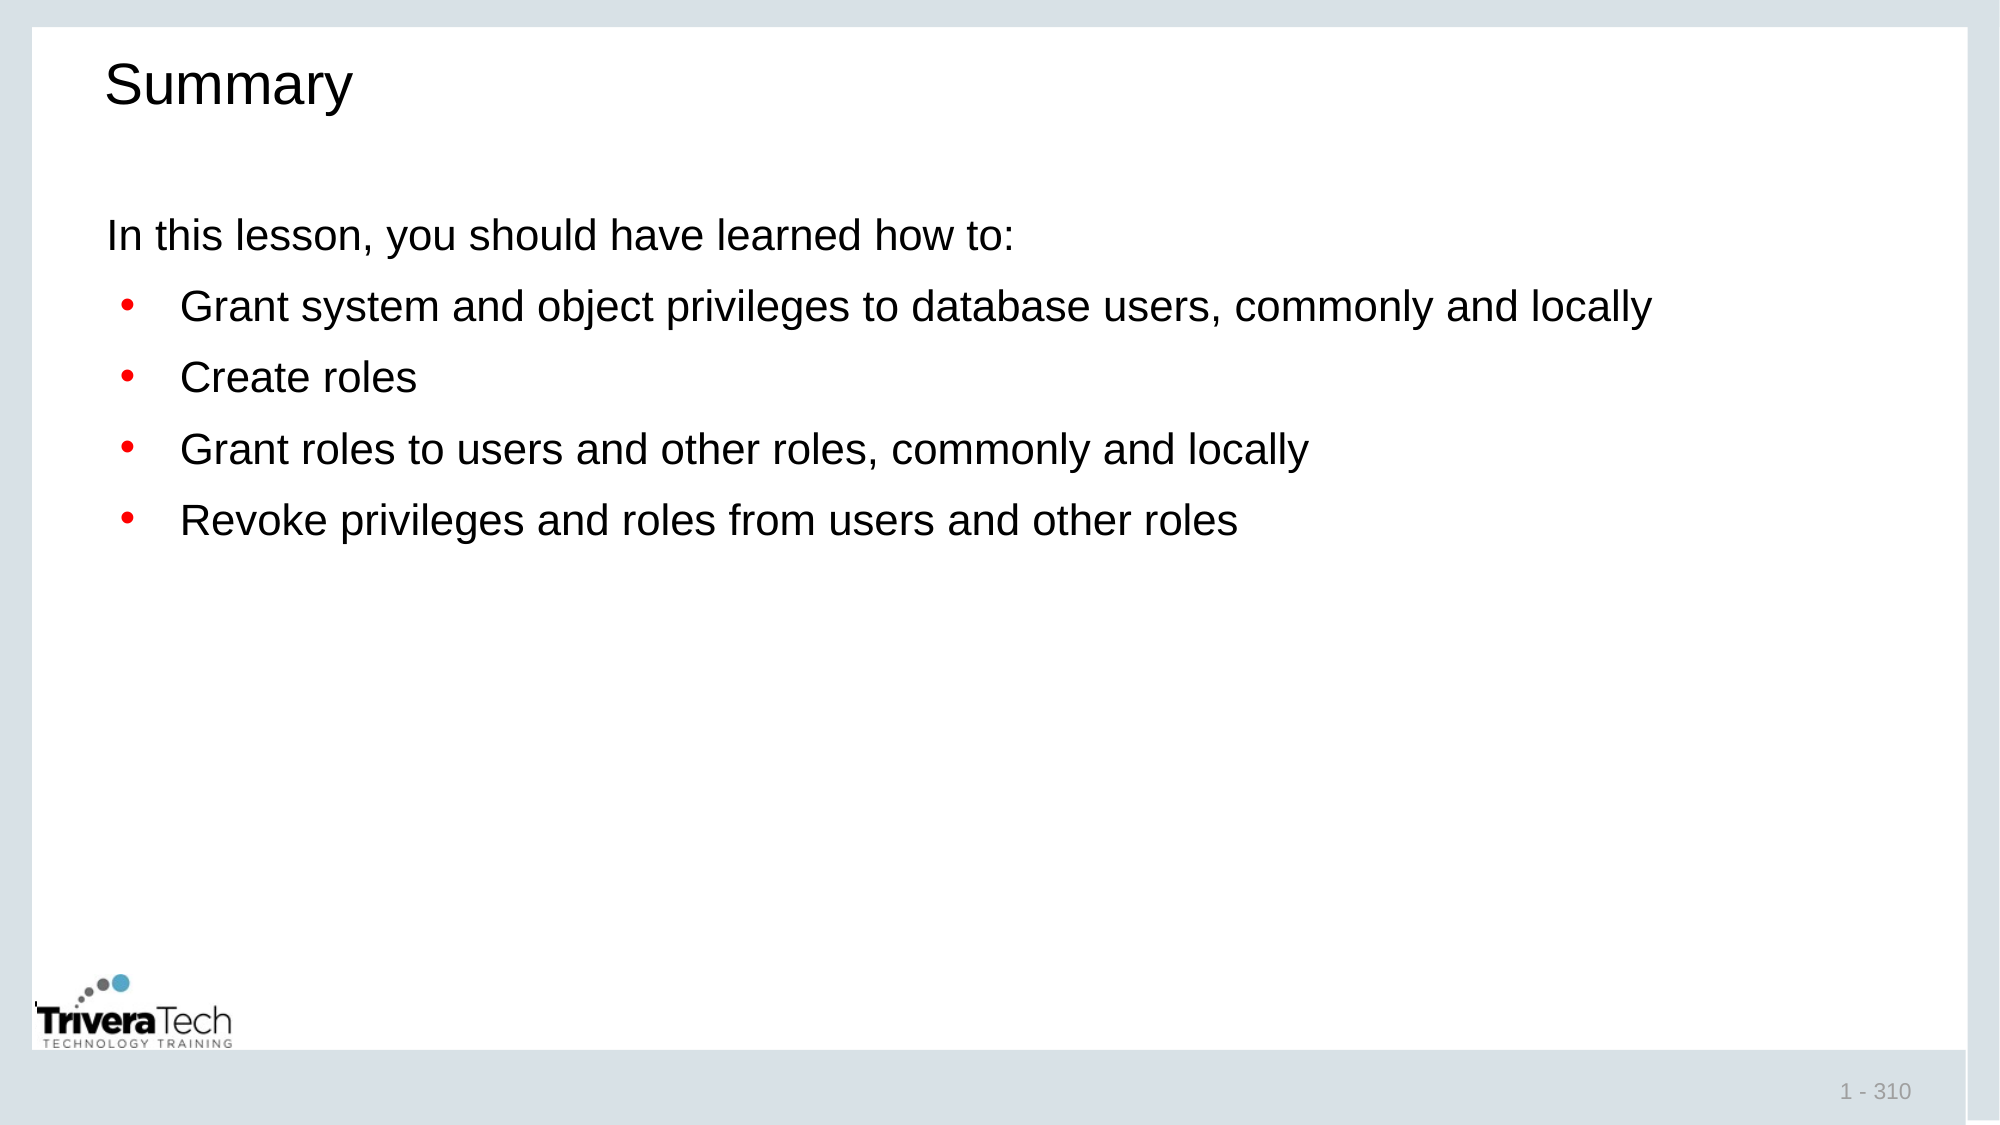

# Summary
In this lesson, you should have learned how to:
Grant system and object privileges to database users, commonly and locally
Create roles
Grant roles to users and other roles, commonly and locally
Revoke privileges and roles from users and other roles